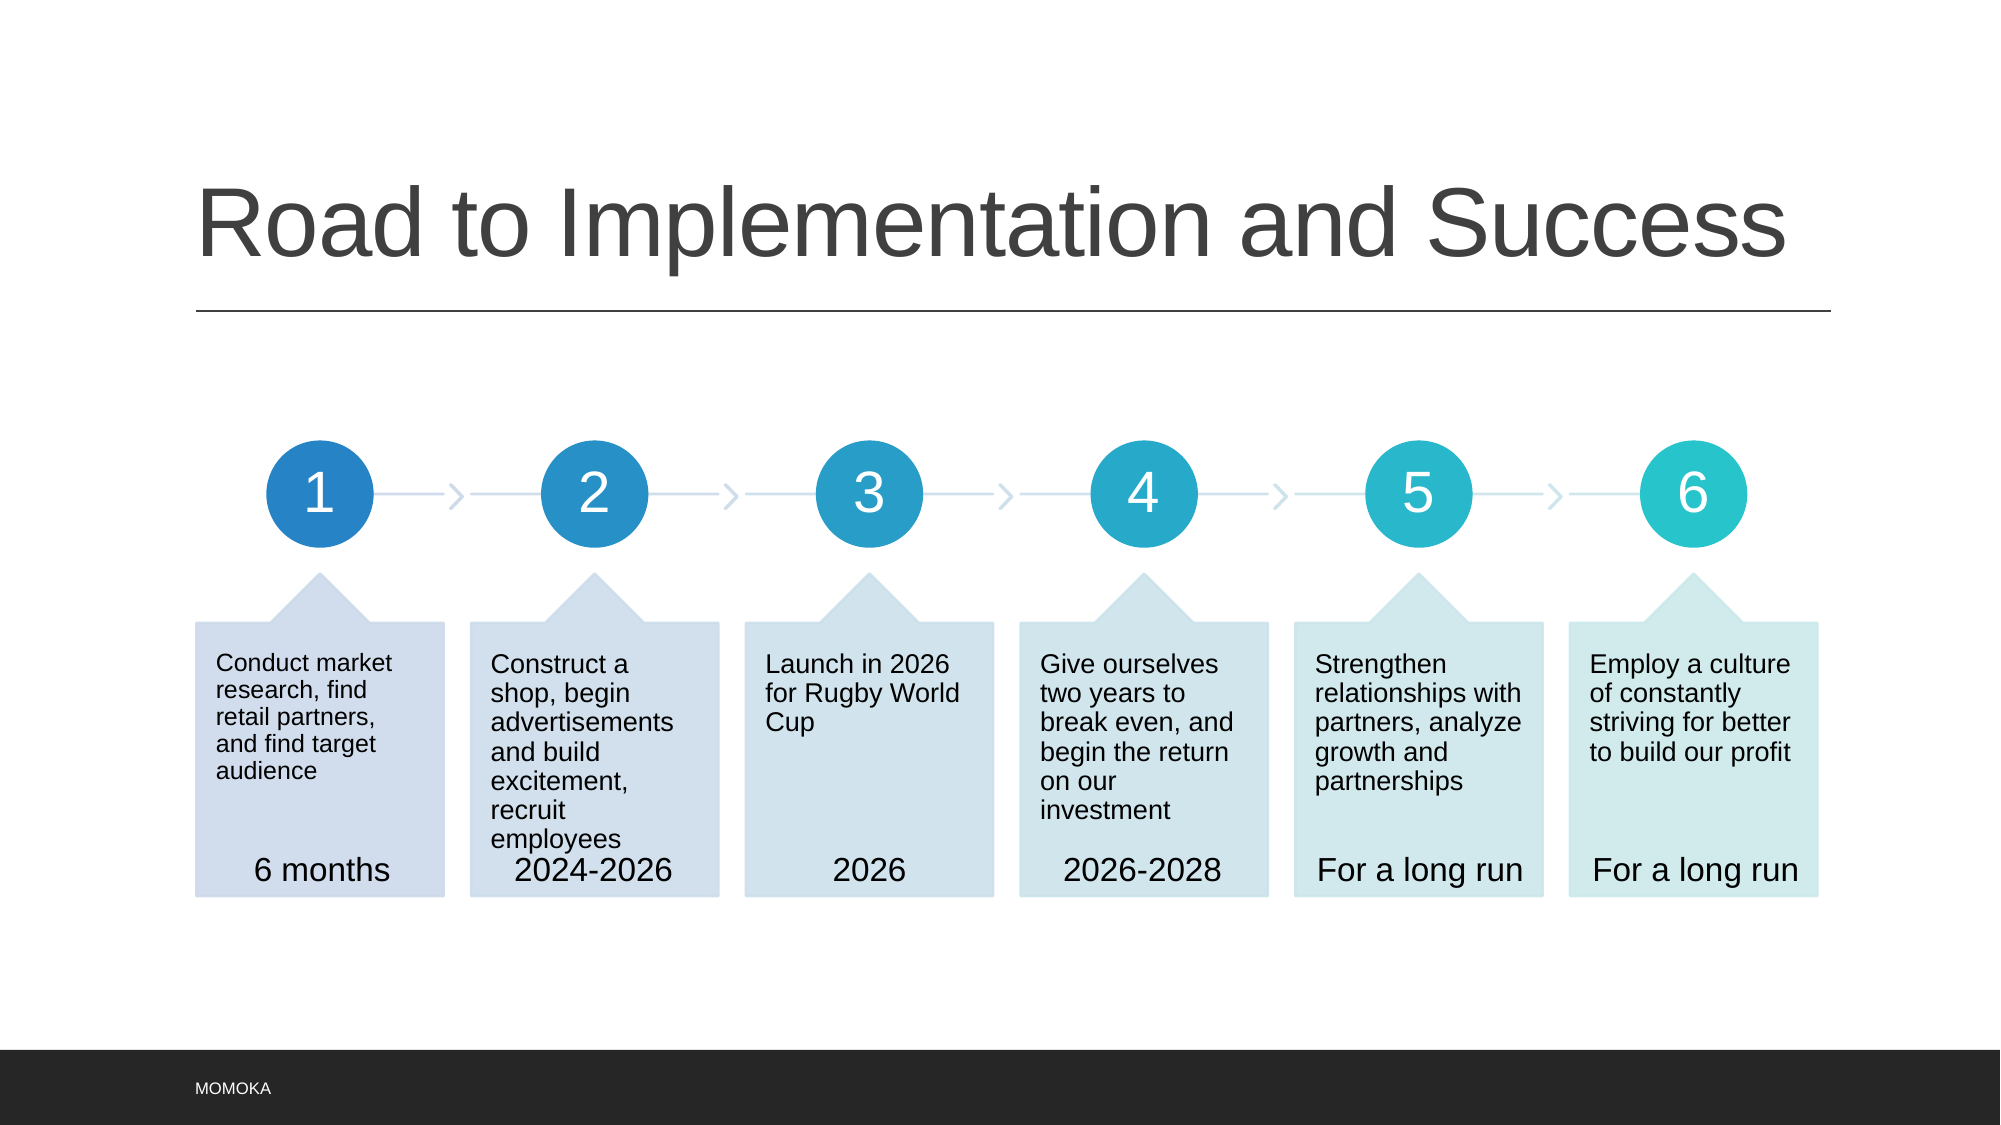

# Road to Implementation and Success
1
Conduct market research, find retail partners, and find target audience
2
Construct a shop, begin advertisements and build excitement, recruit employees
3
Launch in 2026 for Rugby World Cup
4
Give ourselves two years to break even, and begin the return on our investment
5
Strengthen relationships with partners, analyze growth and partnerships
6
Employ a culture of constantly striving for better to build our profit
6 months
2024-2026
2026
2026-2028
For a long run
For a long run

Momoka
24